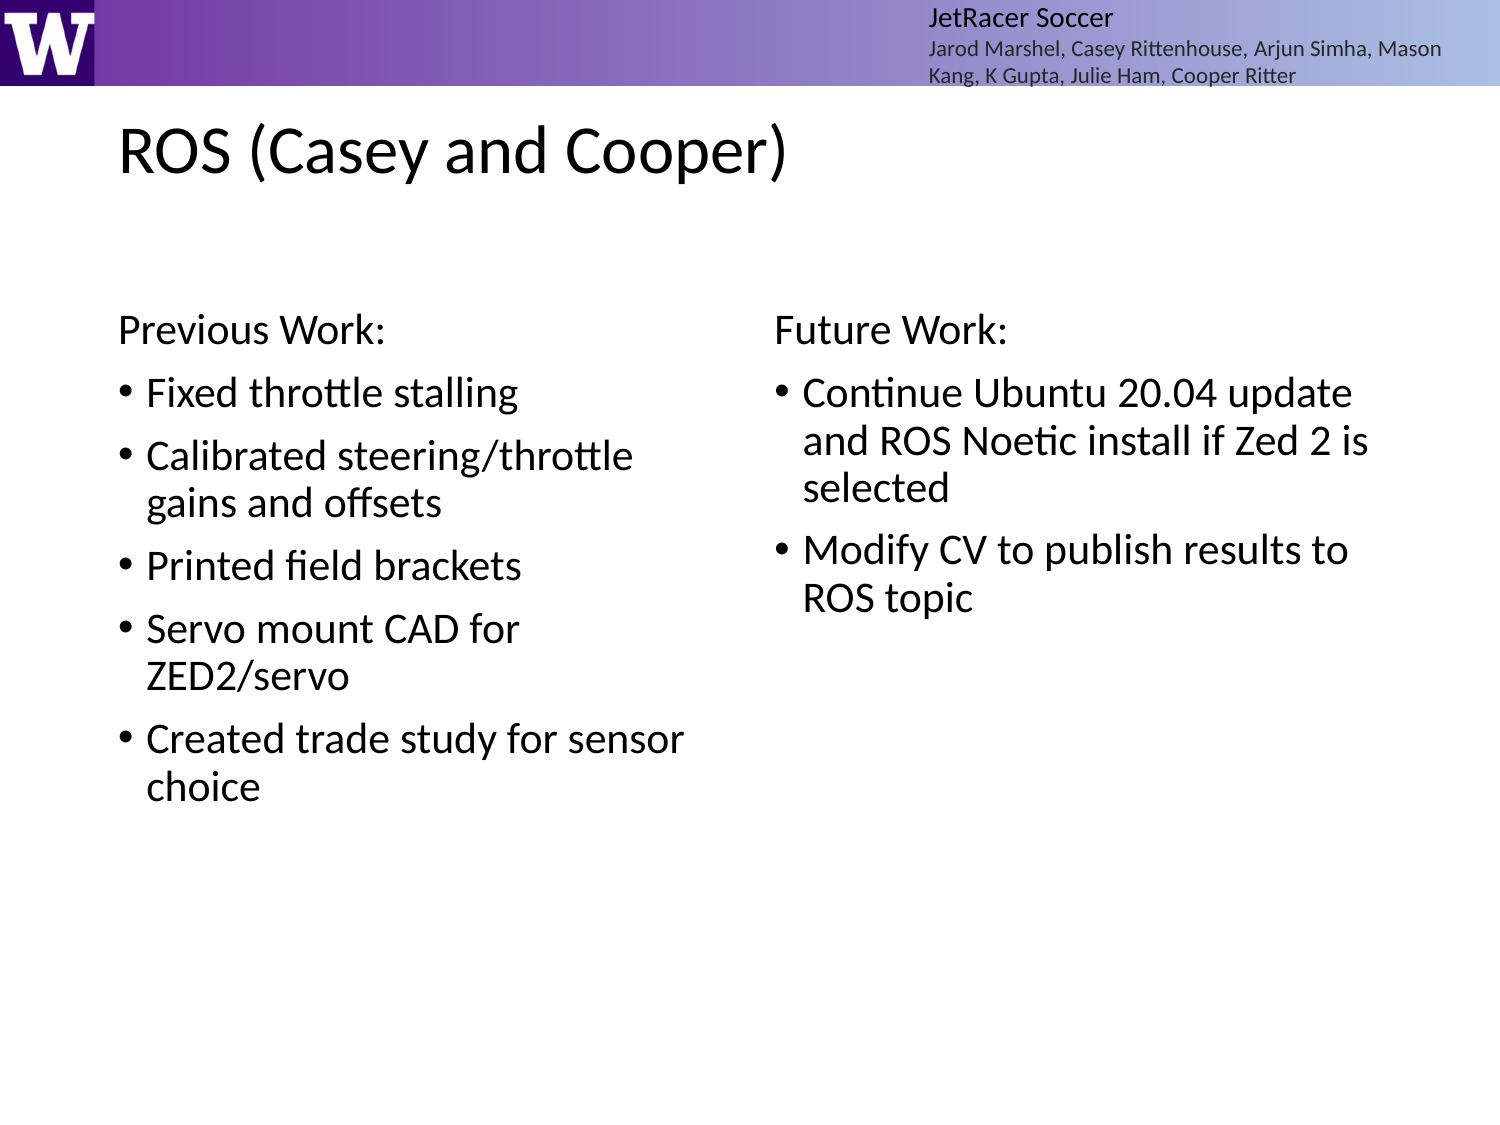

JetRacer Soccer
Jarod Marshel, Casey Rittenhouse, Arjun Simha, Mason Kang, K Gupta, Julie Ham, Cooper Ritter

# ROS (Casey and Cooper)
Previous Work:
Fixed throttle stalling
Calibrated steering/throttle gains and offsets
Printed field brackets
Servo mount CAD for ZED2/servo
Created trade study for sensor choice

Future Work:
Continue Ubuntu 20.04 update and ROS Noetic install if Zed 2 is selected
Modify CV to publish results to ROS topic